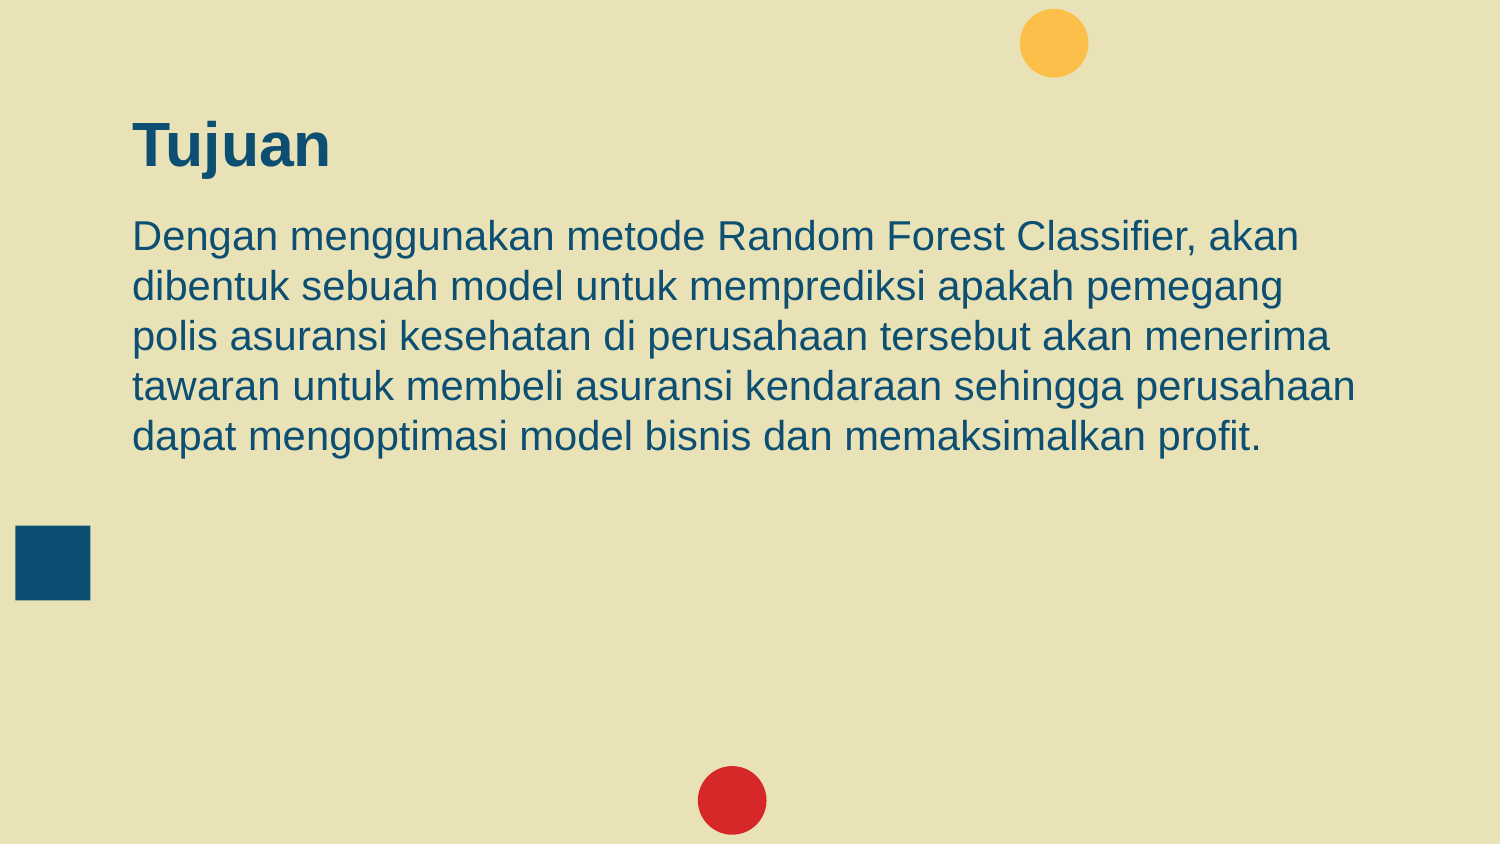

Dengan menggunakan metode Random Forest Classifier, akan dibentuk sebuah model untuk memprediksi apakah pemegang polis asuransi kesehatan di perusahaan tersebut akan menerima tawaran untuk membeli asuransi kendaraan sehingga perusahaan dapat mengoptimasi model bisnis dan memaksimalkan profit.
# Tujuan